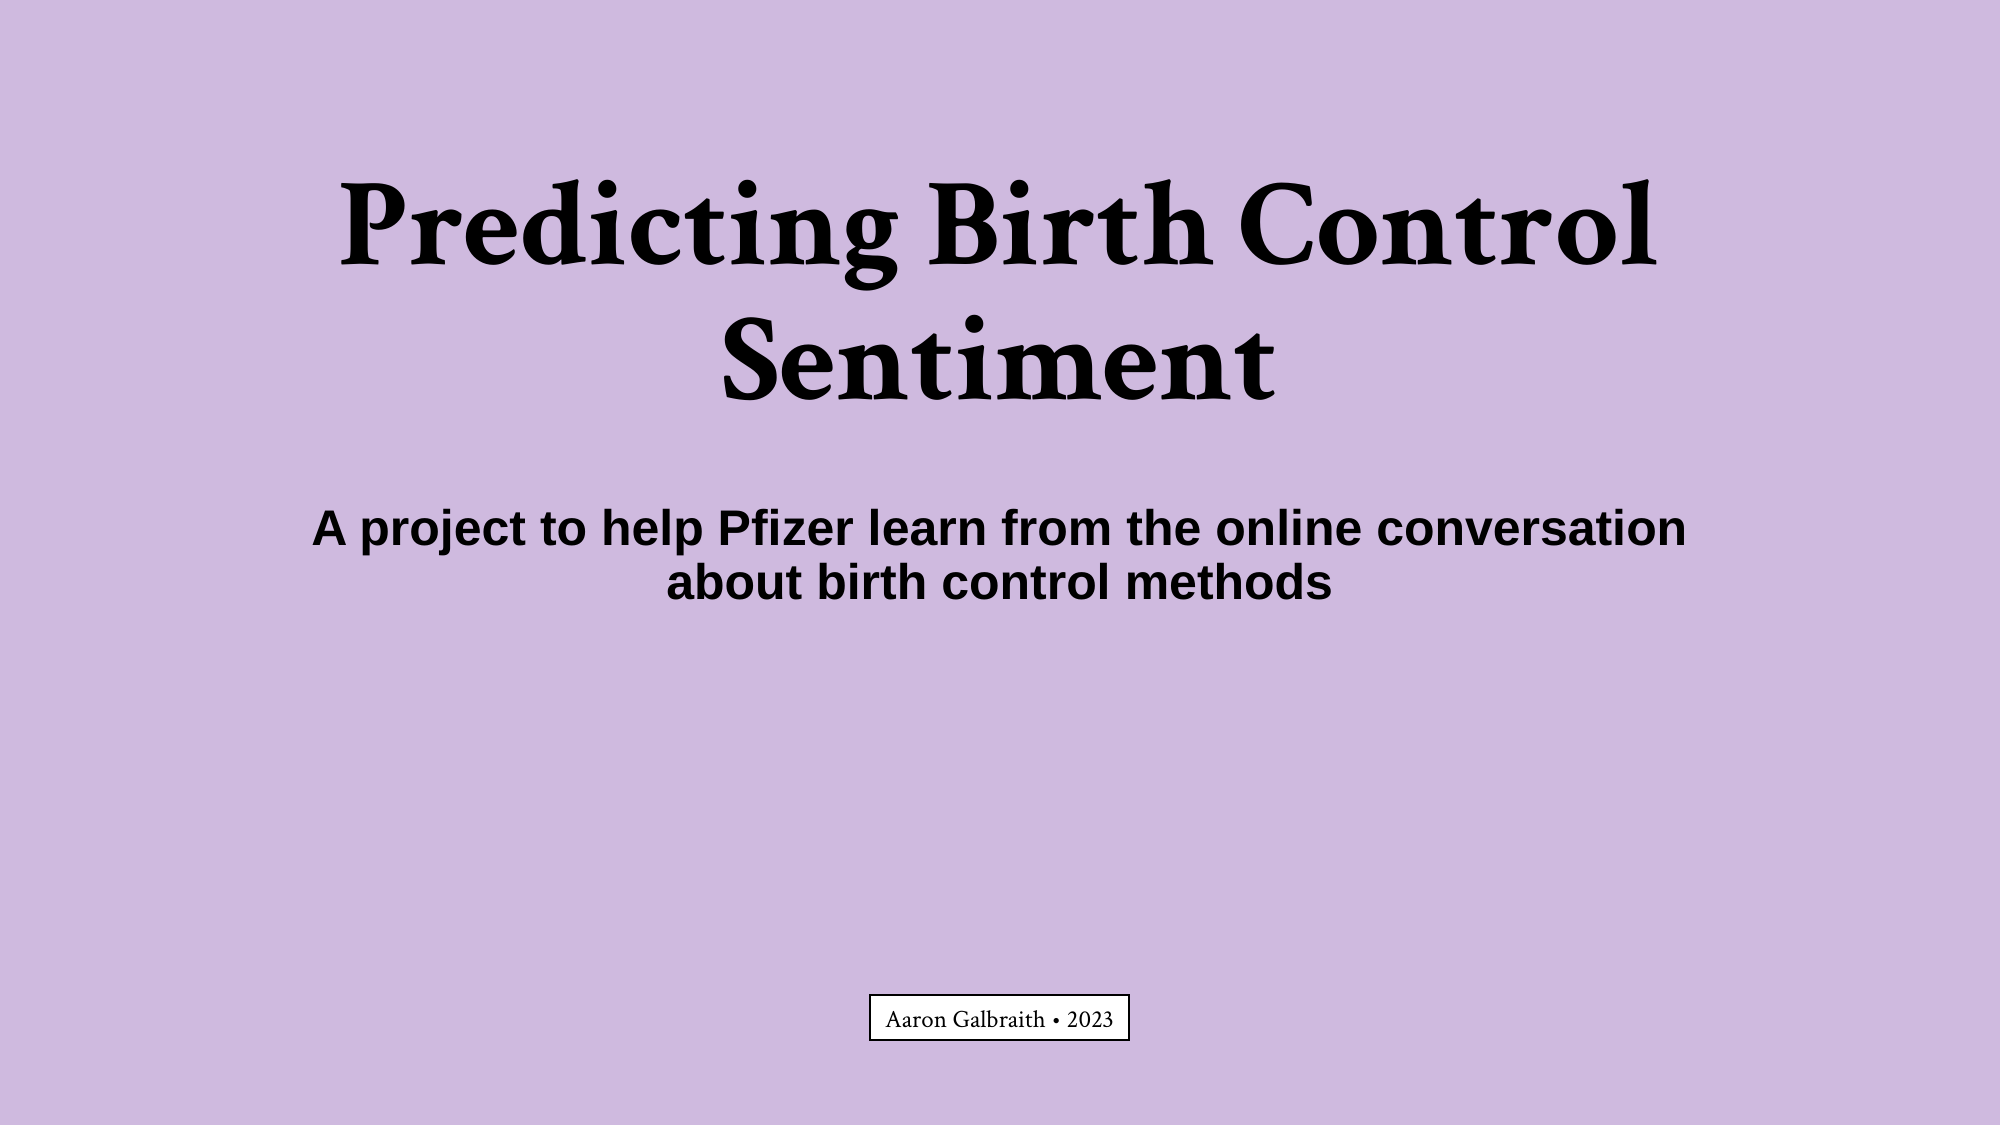

Predicting Birth Control Sentiment
A project to help Pfizer learn from the online conversation about birth control methods
Aaron Galbraith • 2023